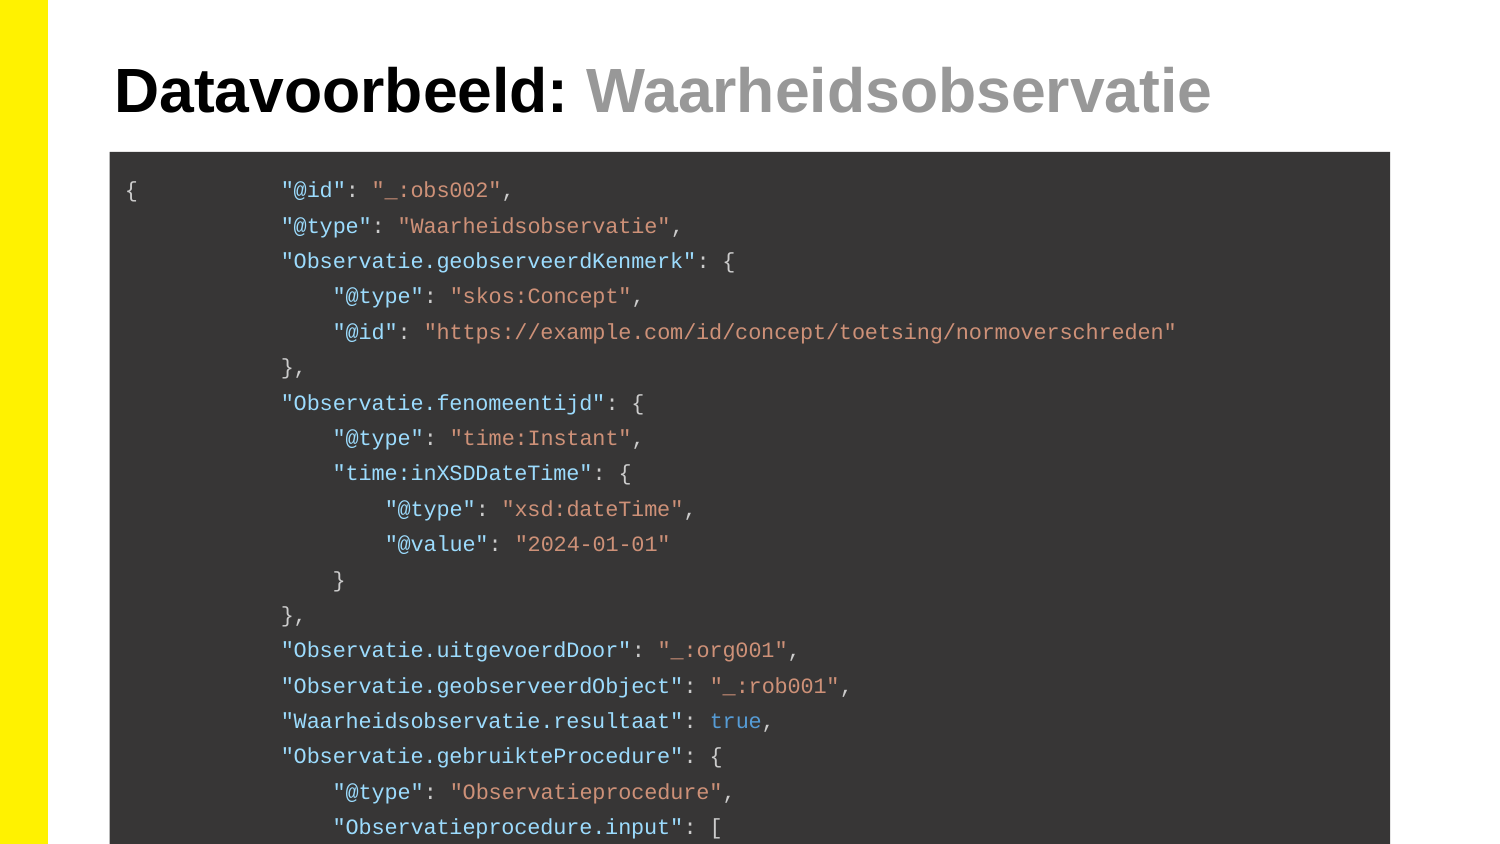

Datavoorbeeld: Waarheidsobservatie
{           "@id": "_:obs002",
            "@type": "Waarheidsobservatie",
            "Observatie.geobserveerdKenmerk": {
                "@type": "skos:Concept",
                "@id": "https://example.com/id/concept/toetsing/normoverschreden"
            },
            "Observatie.fenomeentijd": {
                "@type": "time:Instant",
                "time:inXSDDateTime": {
                    "@type": "xsd:dateTime",
                    "@value": "2024-01-01"
                }
            },
            "Observatie.uitgevoerdDoor": "_:org001",
            "Observatie.geobserveerdObject": "_:rob001",
            "Waarheidsobservatie.resultaat": true,
            "Observatie.gebruikteProcedure": {
                "@type": "Observatieprocedure",
                "Observatieprocedure.input": [
                    {
                        "@type": "Input",
                        "Input.referentie": "_:obs001",
                        "Input.type": "https://example.com/id/concept/observatietype/meting"
                    }
                ],
                "Observatieprocedure.specificatie": "_:obs003"
            }
        },